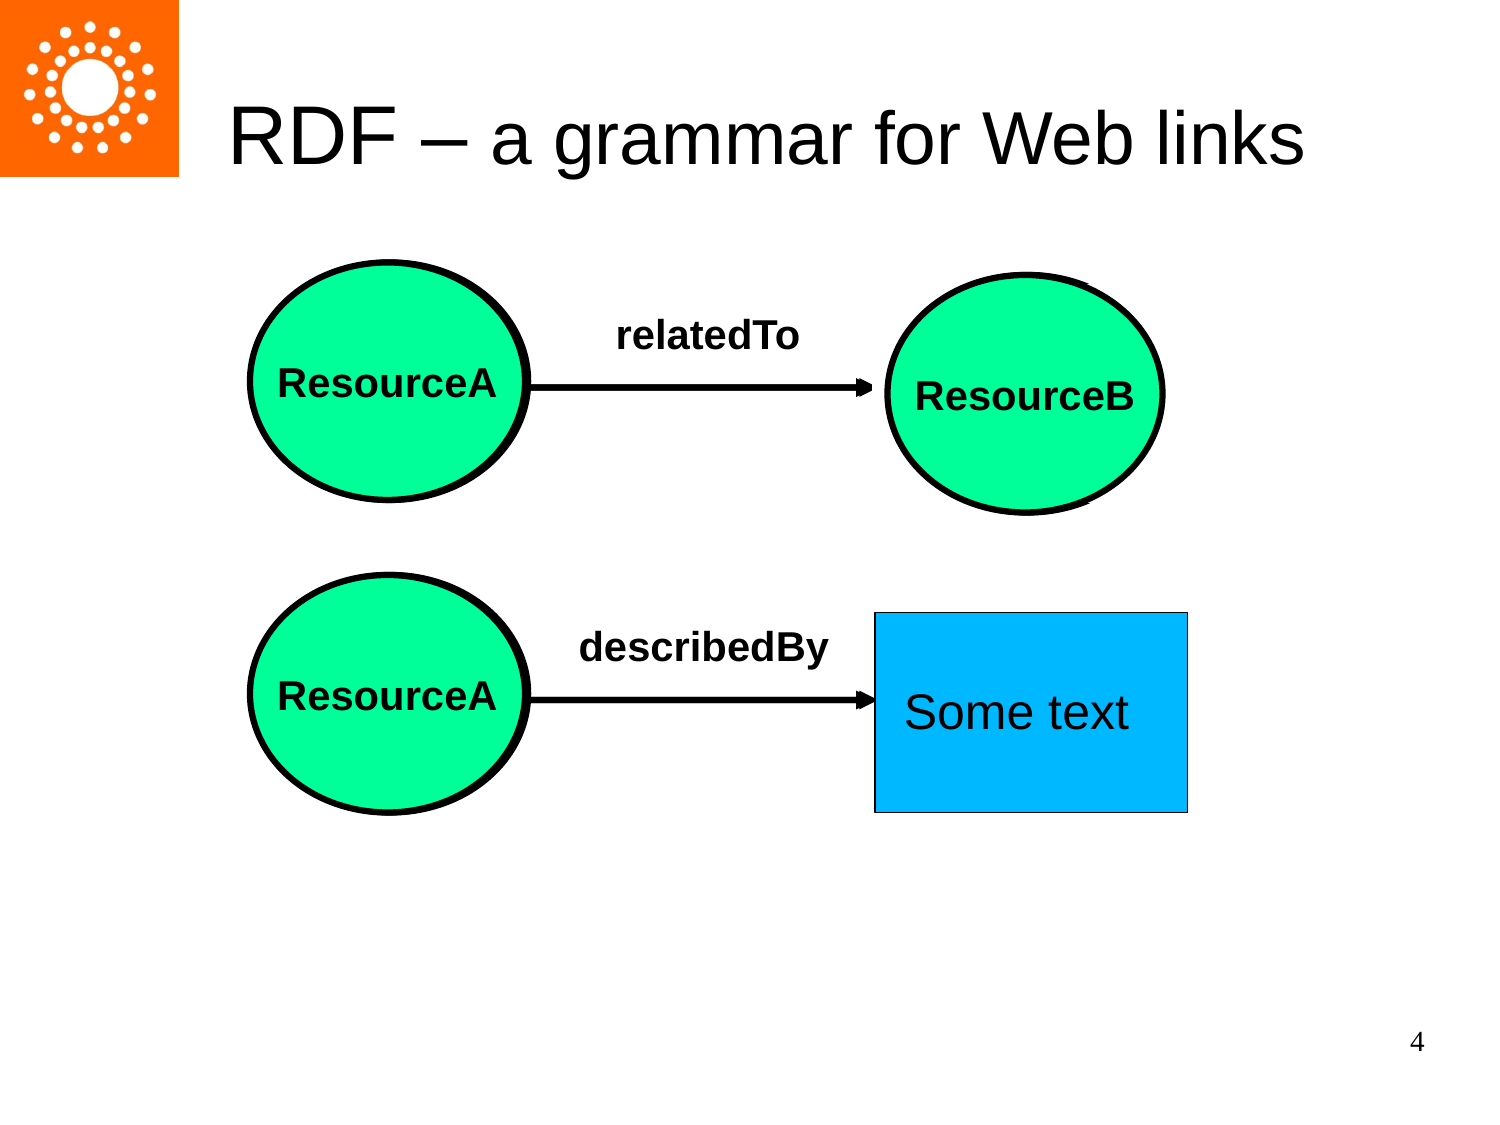

# RDF – a grammar for Web links
ResourceA
Resource
ResourceB

Resource

relatedToy

ResourceA
Resource
describedByy

 Some text

http://dublincore.org/workshops/dc6/pp/miller-datamodel.ppt, 1998
4